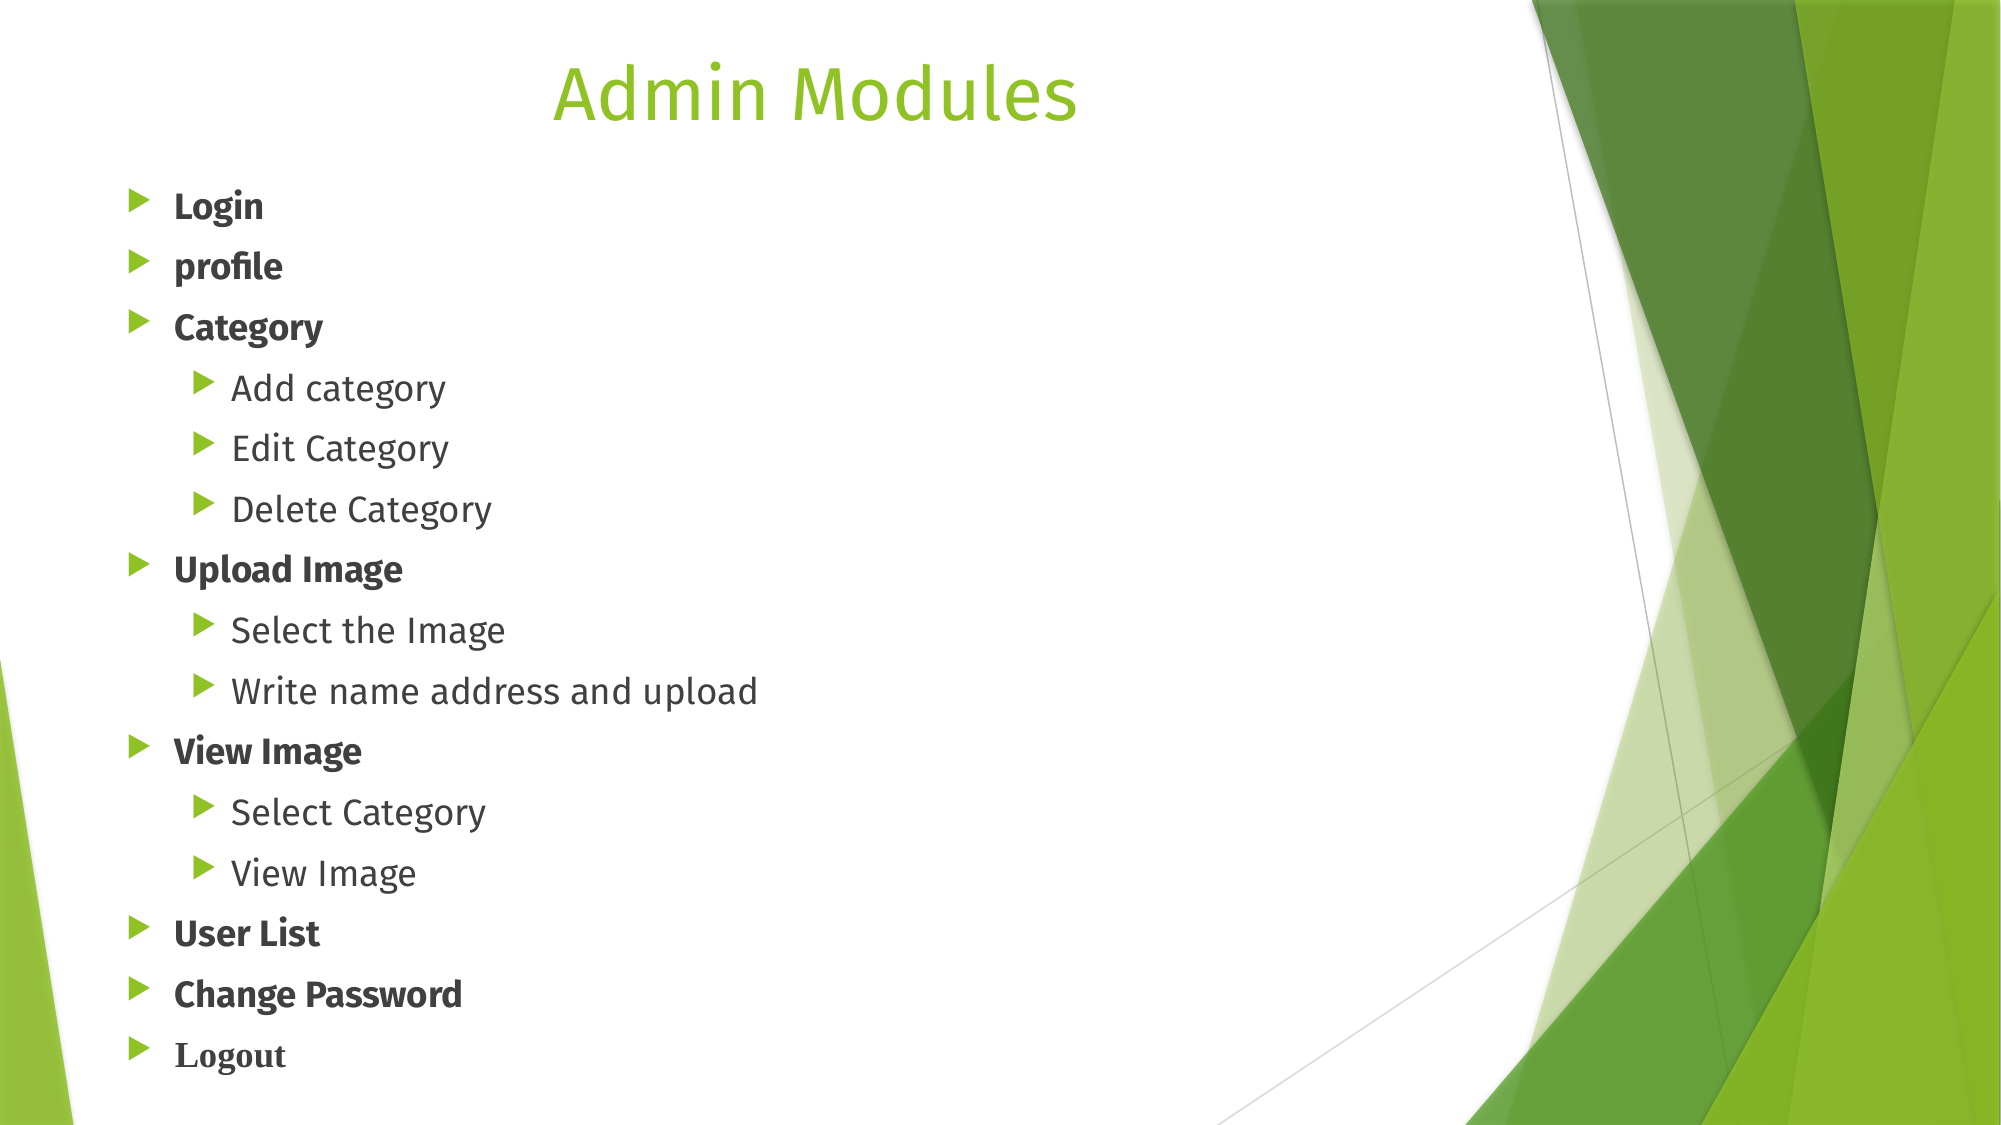

# Admin Modules
Login
profile
Category
Add category
Edit Category
Delete Category
Upload Image
Select the Image
Write name address and upload
View Image
Select Category
View Image
User List
Change Password
Logout